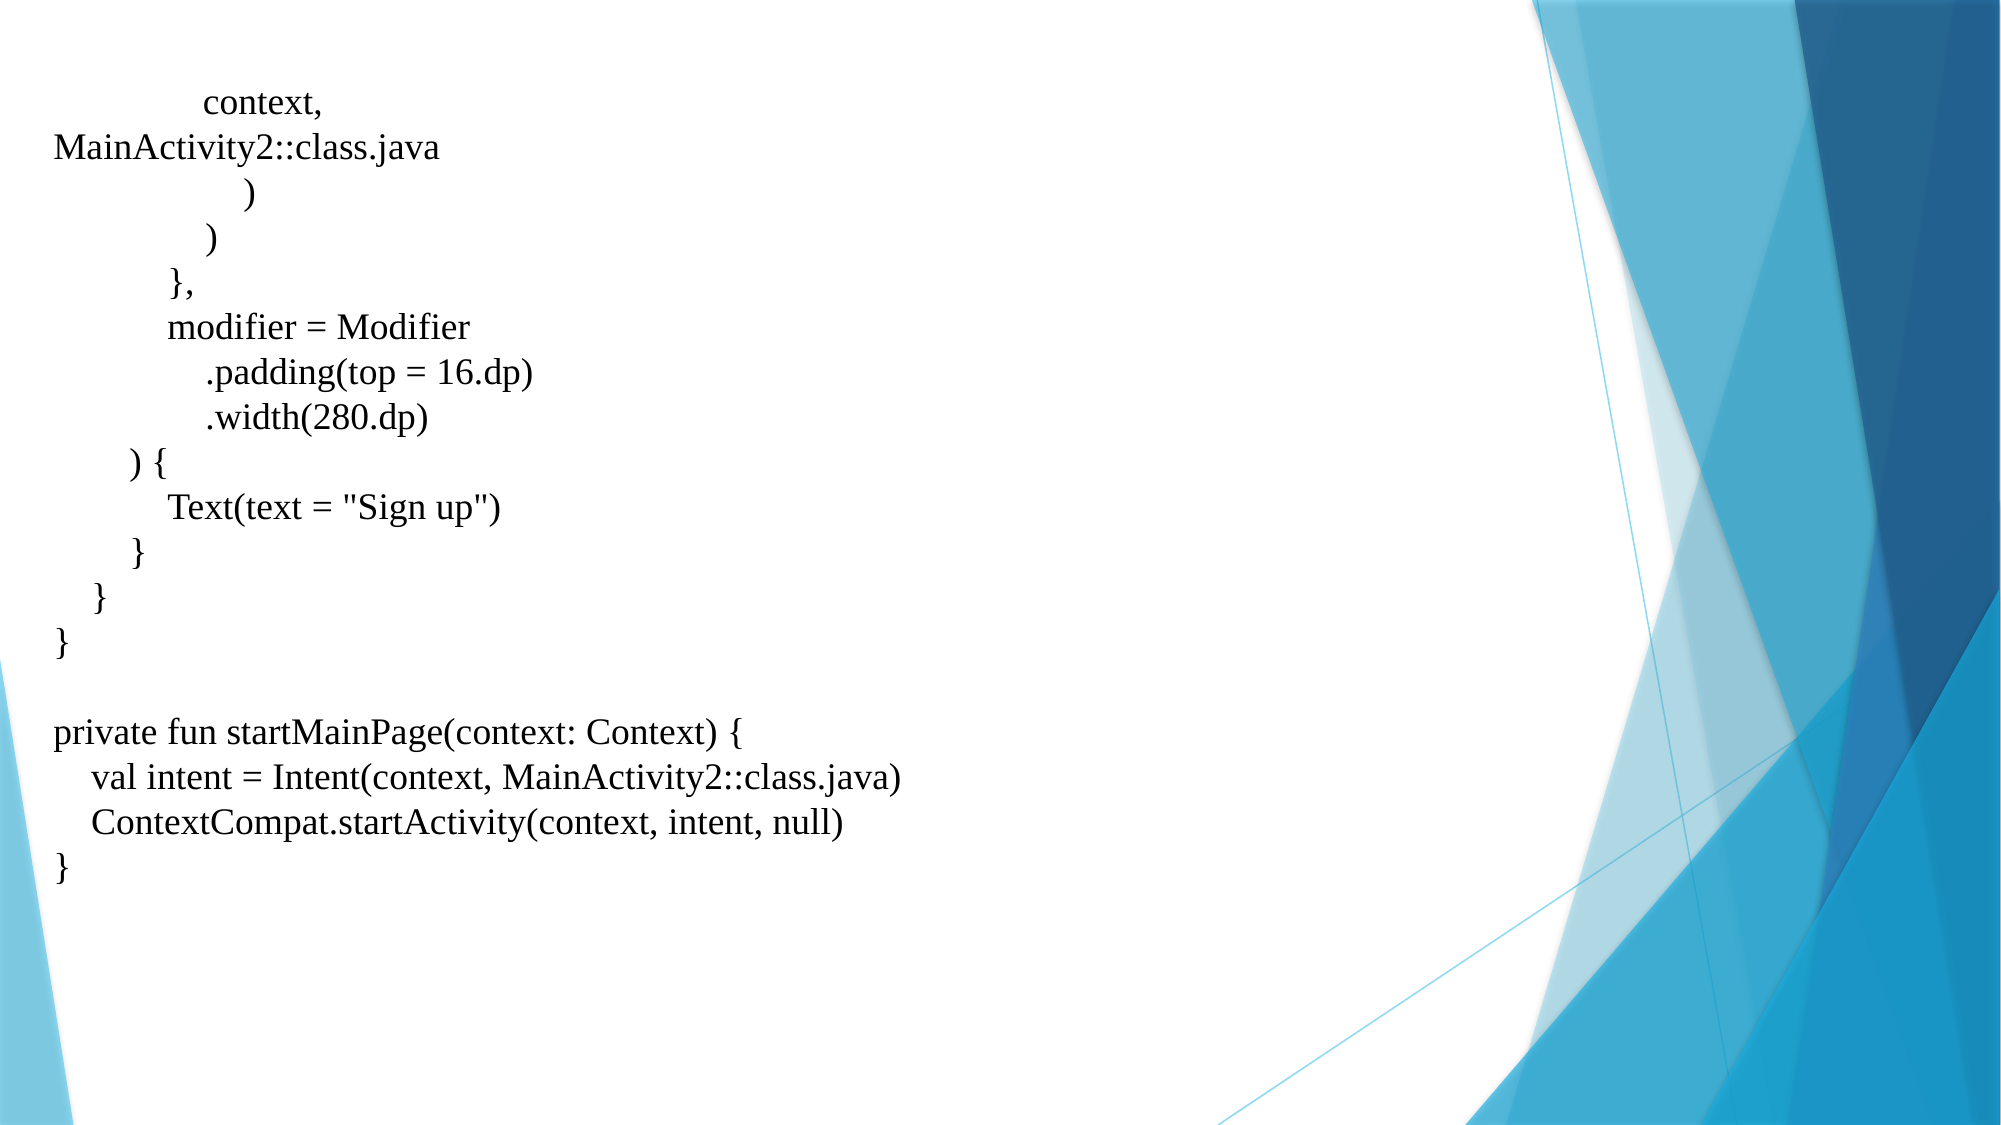

context,
MainActivity2::class.java
                    )
                )
            },
            modifier = Modifier
                .padding(top = 16.dp)
                .width(280.dp)
        ) {
            Text(text = "Sign up")
        }
    }
}

private fun startMainPage(context: Context) {
    val intent = Intent(context, MainActivity2::class.java)
    ContextCompat.startActivity(context, intent, null)
}